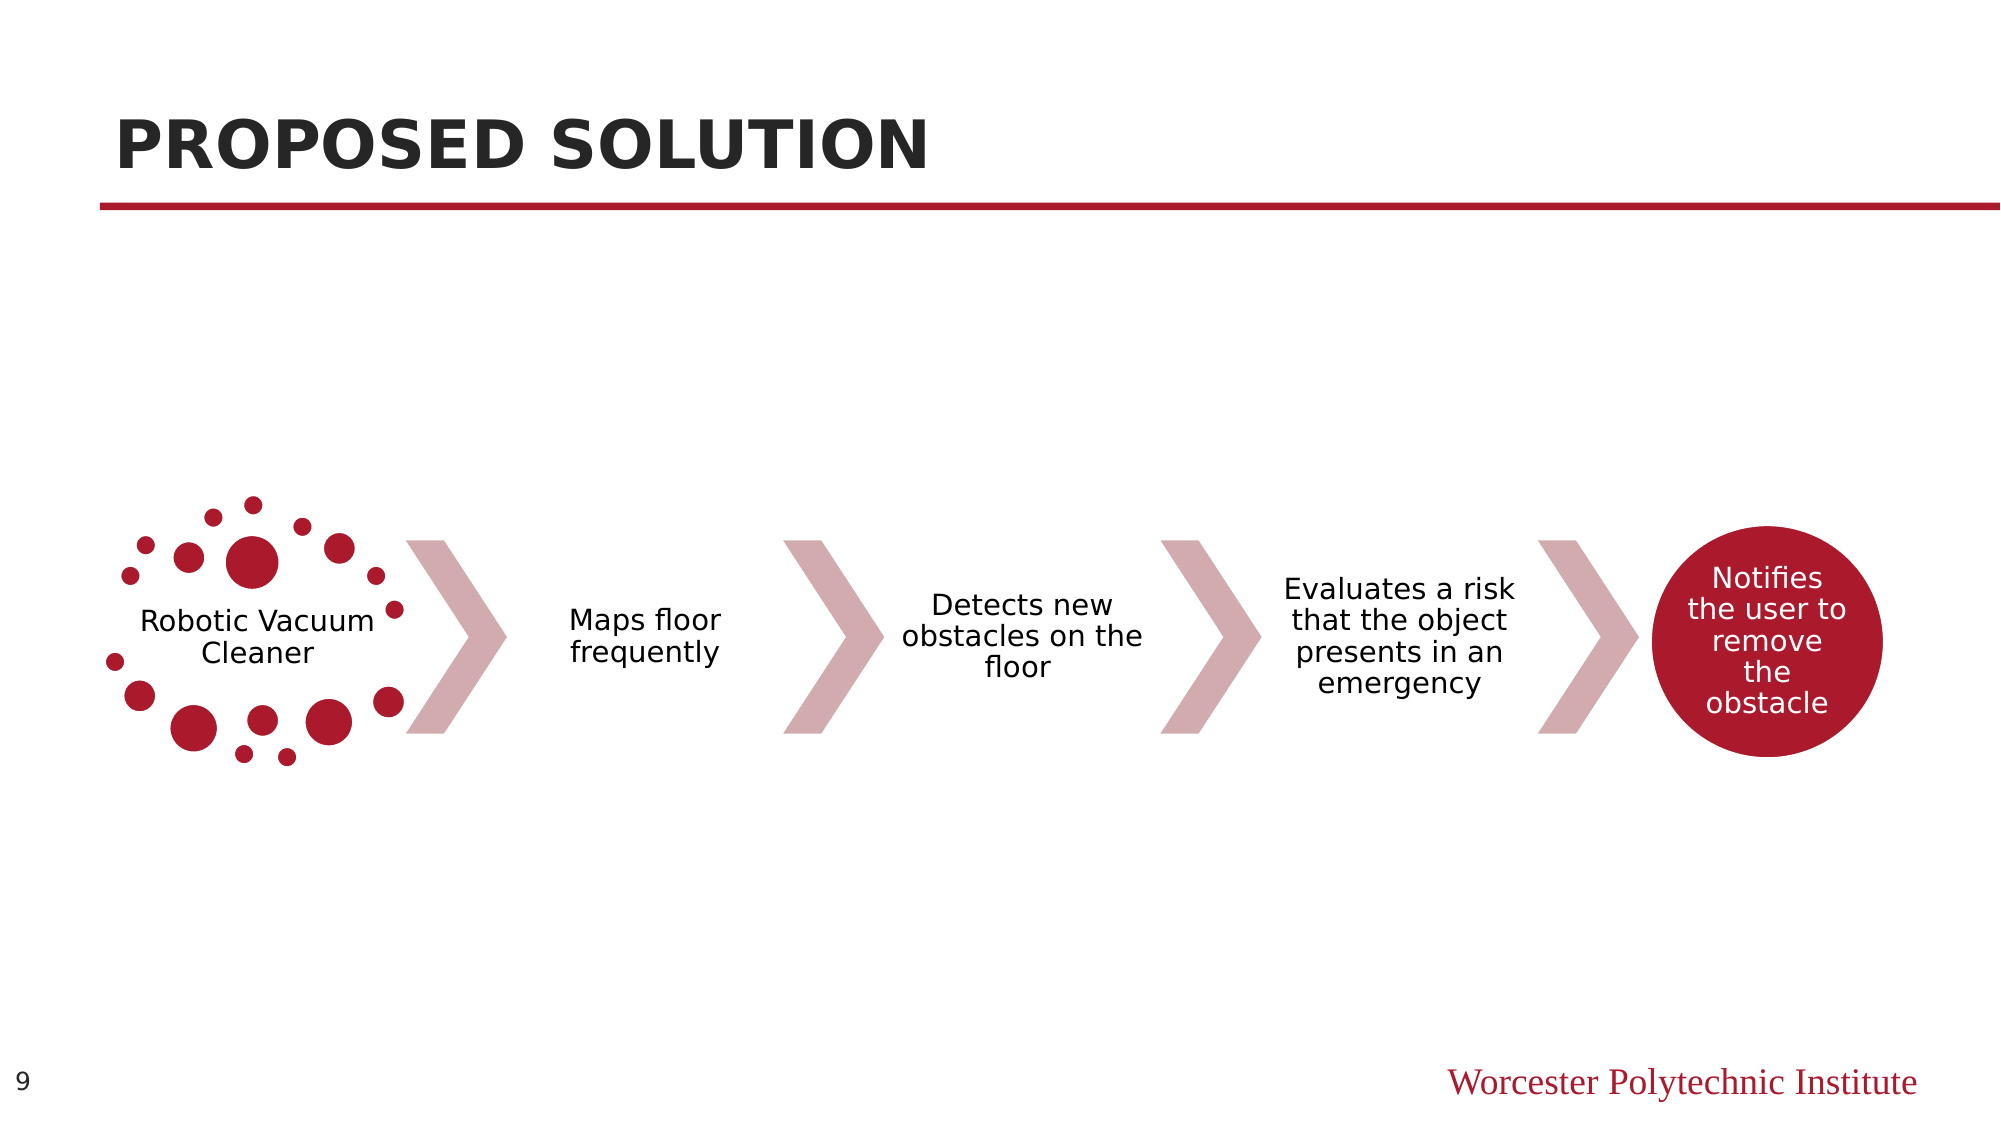

# PROPOSED SOLUTION
Robotic Vacuum Cleaner
Maps floor frequently
Detects new obstacles on the floor
Evaluates a risk that the object presents in an emergency
Notifies the user to remove the obstacle
9